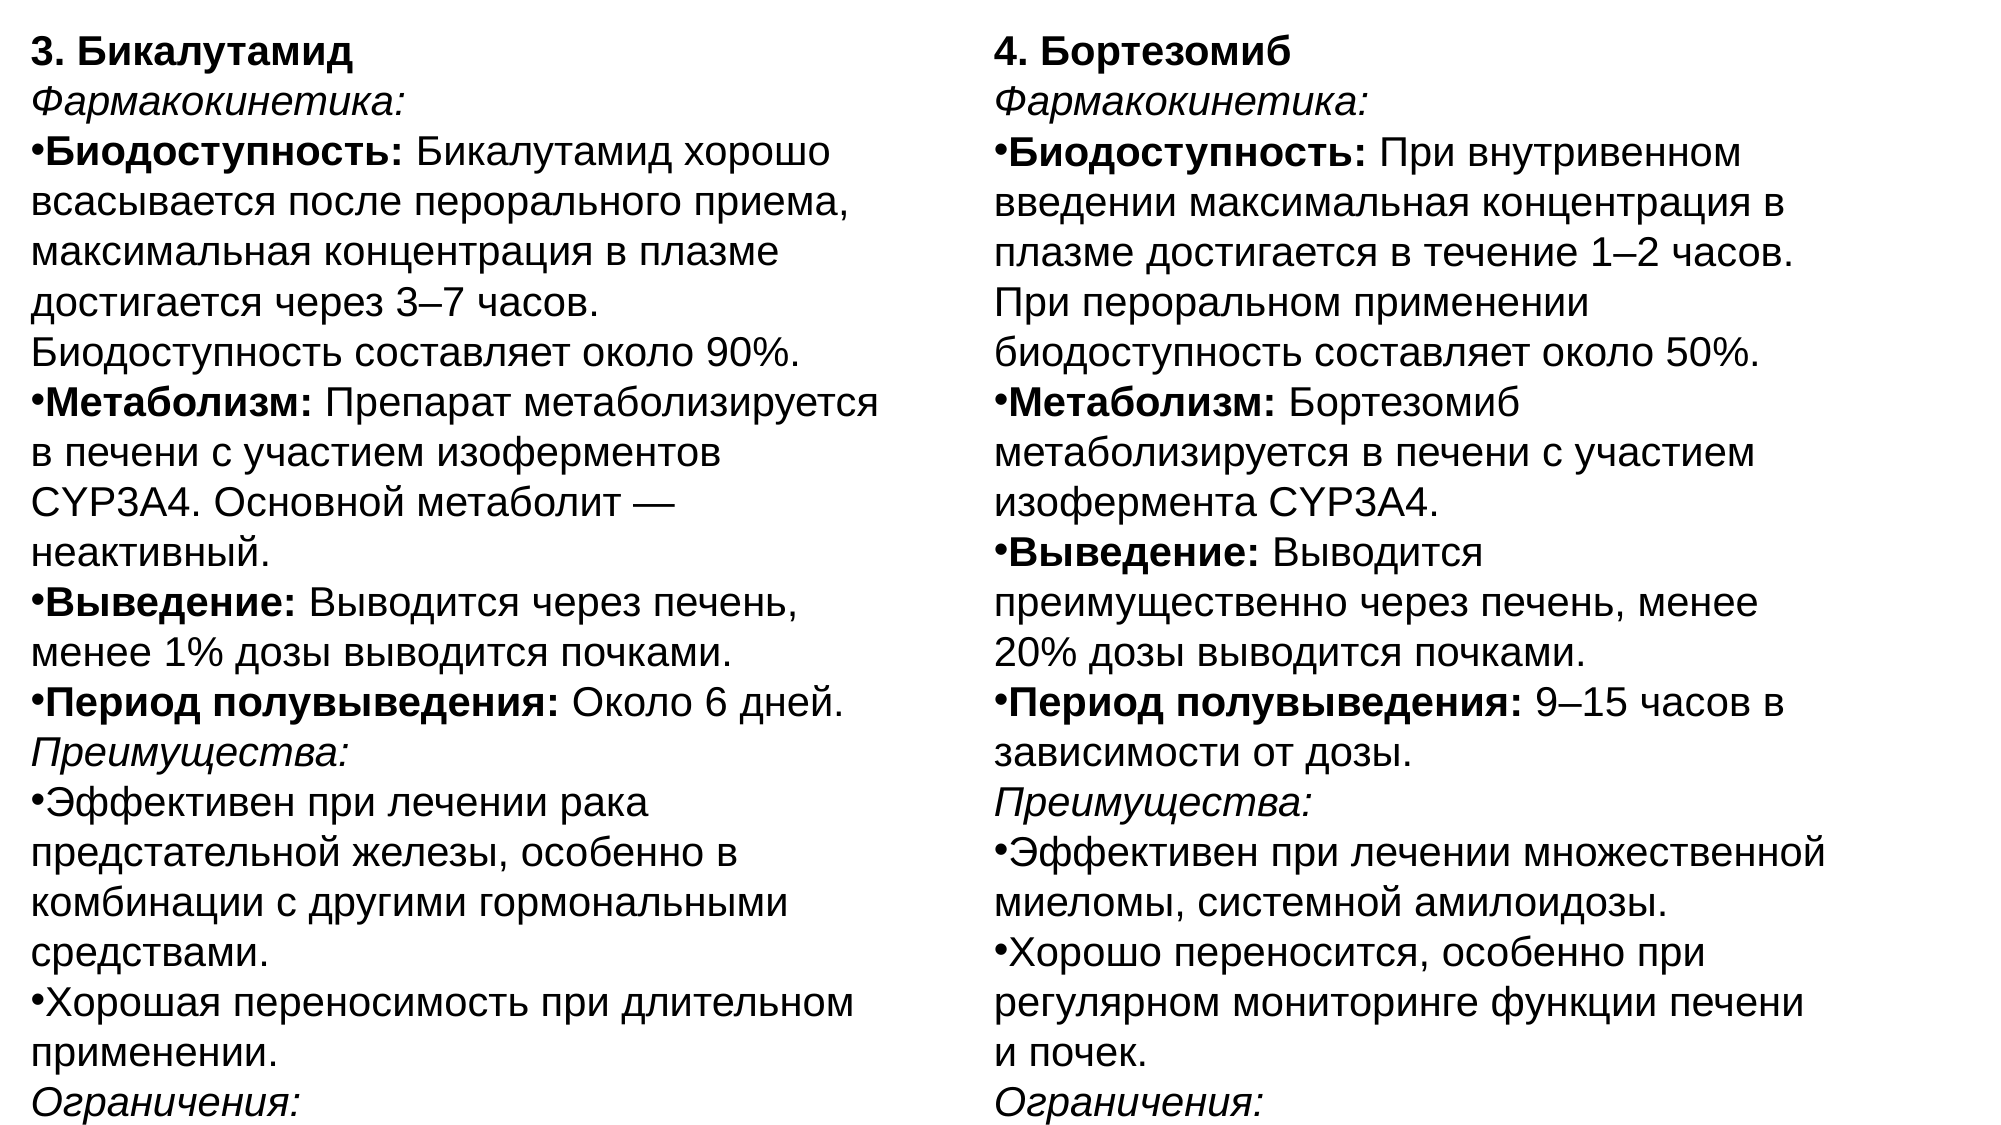

3. Бикалутамид
Фармакокинетика:
Биодоступность: Бикалутамид хорошо всасывается после перорального приема, максимальная концентрация в плазме достигается через 3–7 часов. Биодоступность составляет около 90%.
Метаболизм: Препарат метаболизируется в печени с участием изоферментов CYP3A4. Основной метаболит — неактивный.
Выведение: Выводится через печень, менее 1% дозы выводится почками.
Период полувыведения: Около 6 дней.
Преимущества:
Эффективен при лечении рака предстательной железы, особенно в комбинации с другими гормональными средствами.
Хорошая переносимость при длительном применении.
Ограничения:
Может вызывать повышение уровня печеночных ферментов, кожные реакции.
Требует мониторинга функции печени, особенно в первые месяцы лечения.
4. Бортезомиб
Фармакокинетика:
Биодоступность: При внутривенном введении максимальная концентрация в плазме достигается в течение 1–2 часов. При пероральном применении биодоступность составляет около 50%.
Метаболизм: Бортезомиб метаболизируется в печени с участием изофермента CYP3A4.
Выведение: Выводится преимущественно через печень, менее 20% дозы выводится почками.
Период полувыведения: 9–15 часов в зависимости от дозы.
Преимущества:
Эффективен при лечении множественной миеломы, системной амилоидозы.
Хорошо переносится, особенно при регулярном мониторинге функции печени и почек.
Ограничения:
Может вызывать нейтропению, анемию, тромбоцитопению, проблемы с пищеварением.
Требует внимательного мониторинга крови и функции печени.